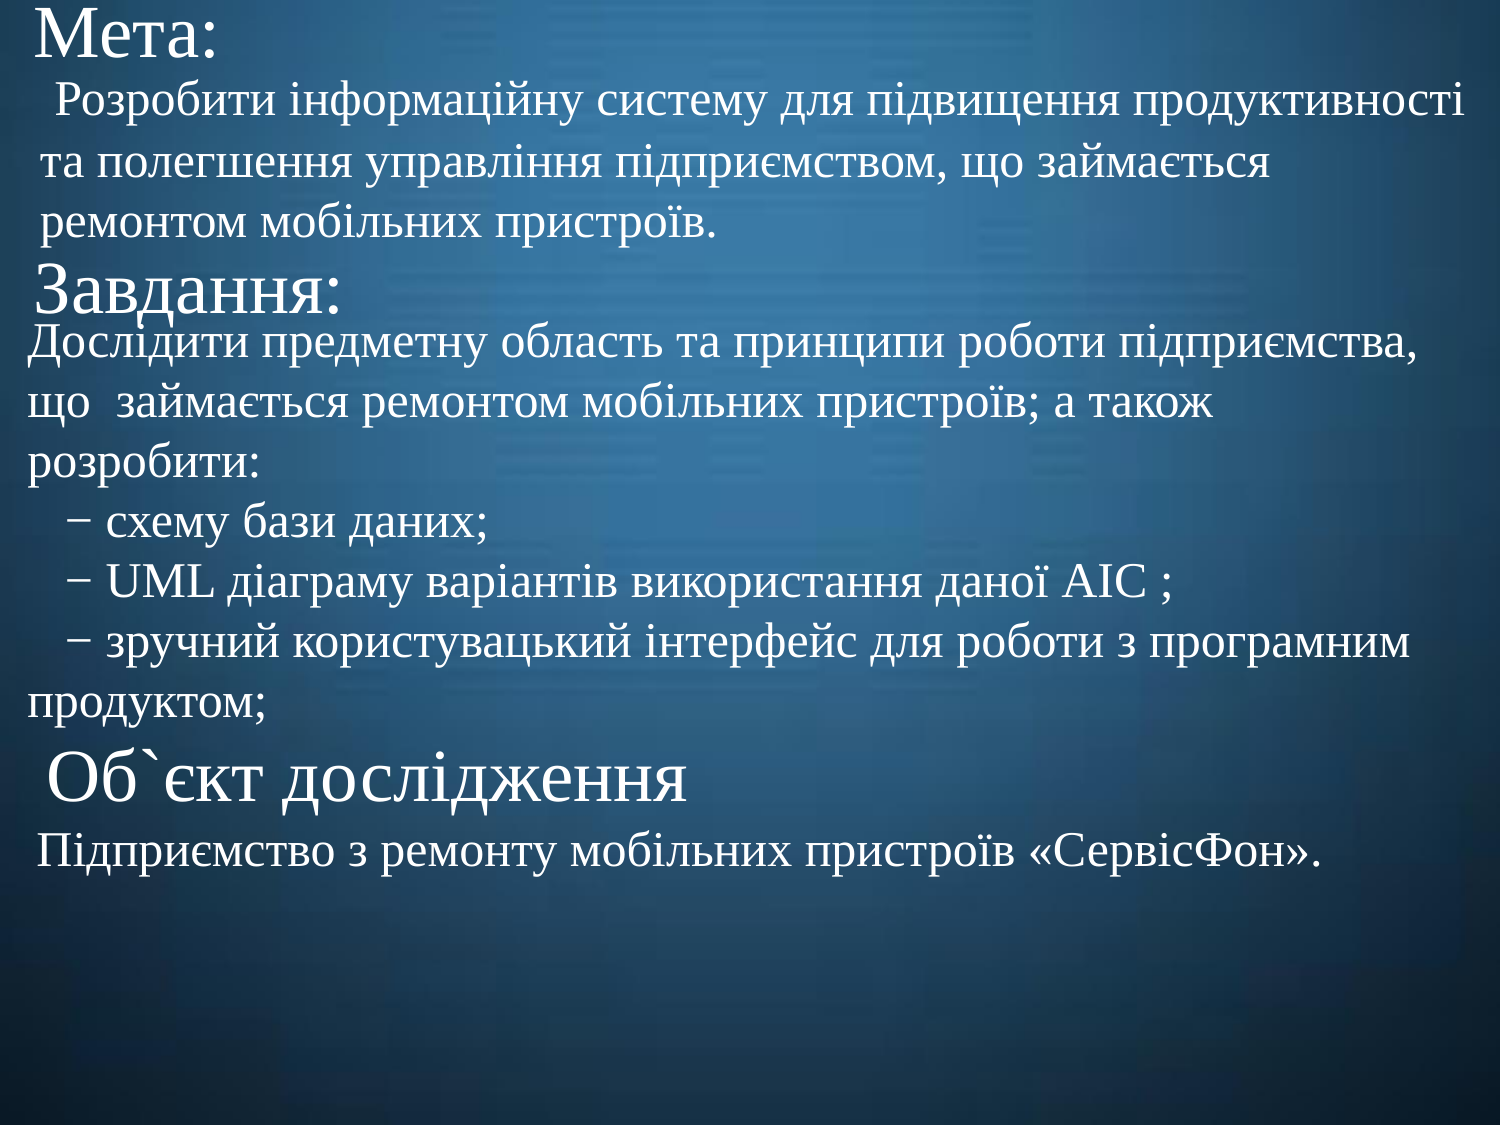

Мета:
 Розробити інформаційну систему для підвищення продуктивності та полегшення управління підприємством, що займається ремонтом мобільних пристроїв.
 Завдання:
Дослідити предметну область та принципи роботи підприємства, що  займається ремонтом мобільних пристроїв; а також розробити:
   − схему бази даних;
   − UML діаграму варіантів використання даної АІС ;
   − зручний користувацький інтерфейс для роботи з програмним продуктом;

 Об`єкт дослідження
 Підприємство з ремонту мобільних пристроїв «СервісФон».